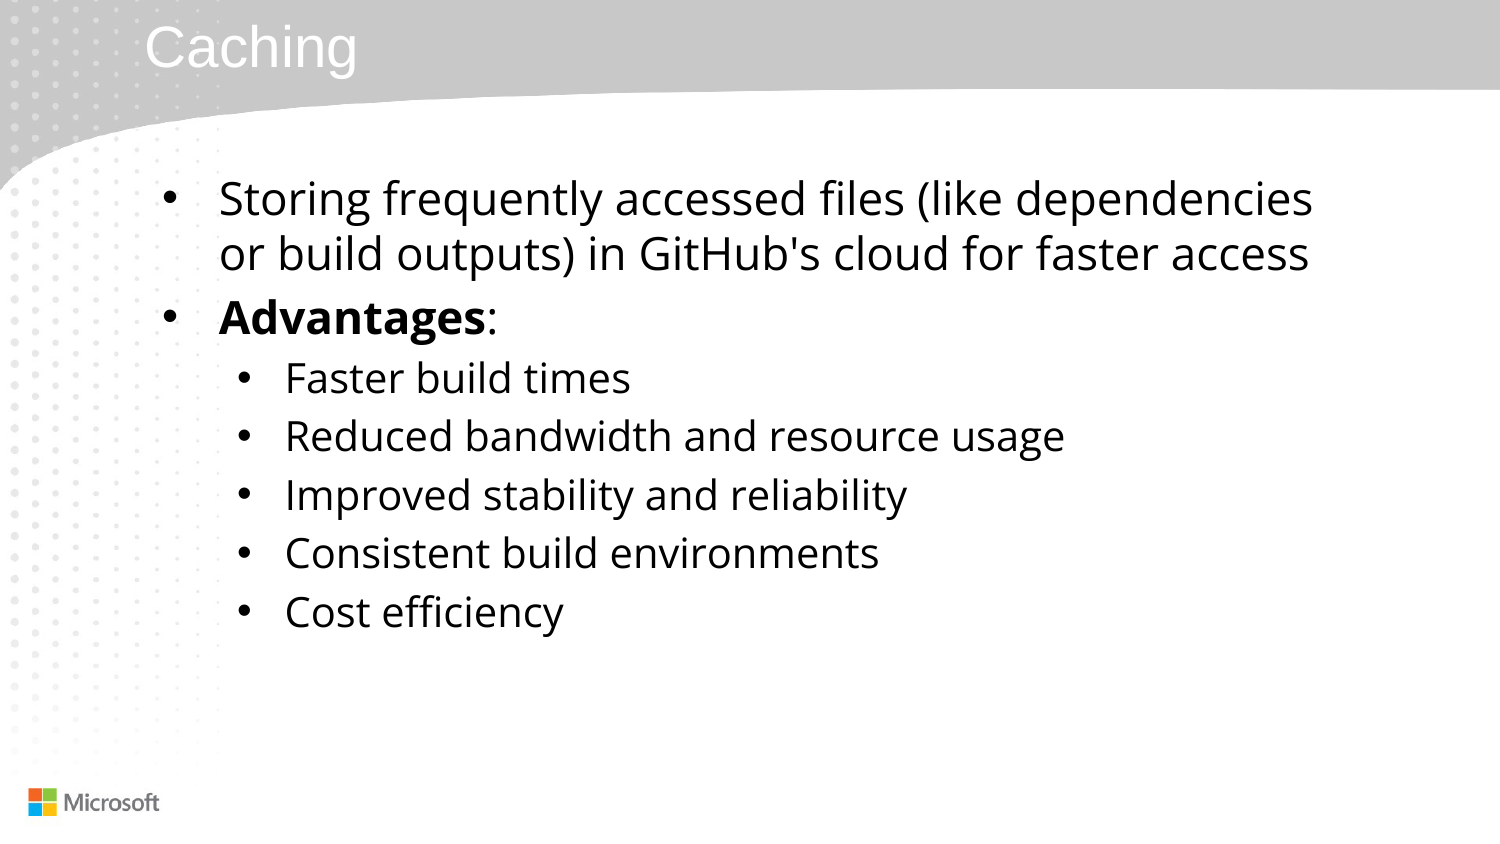

# Caching
Storing frequently accessed files (like dependencies or build outputs) in GitHub's cloud for faster access
Advantages:
Faster build times
Reduced bandwidth and resource usage
Improved stability and reliability
Consistent build environments
Cost efficiency